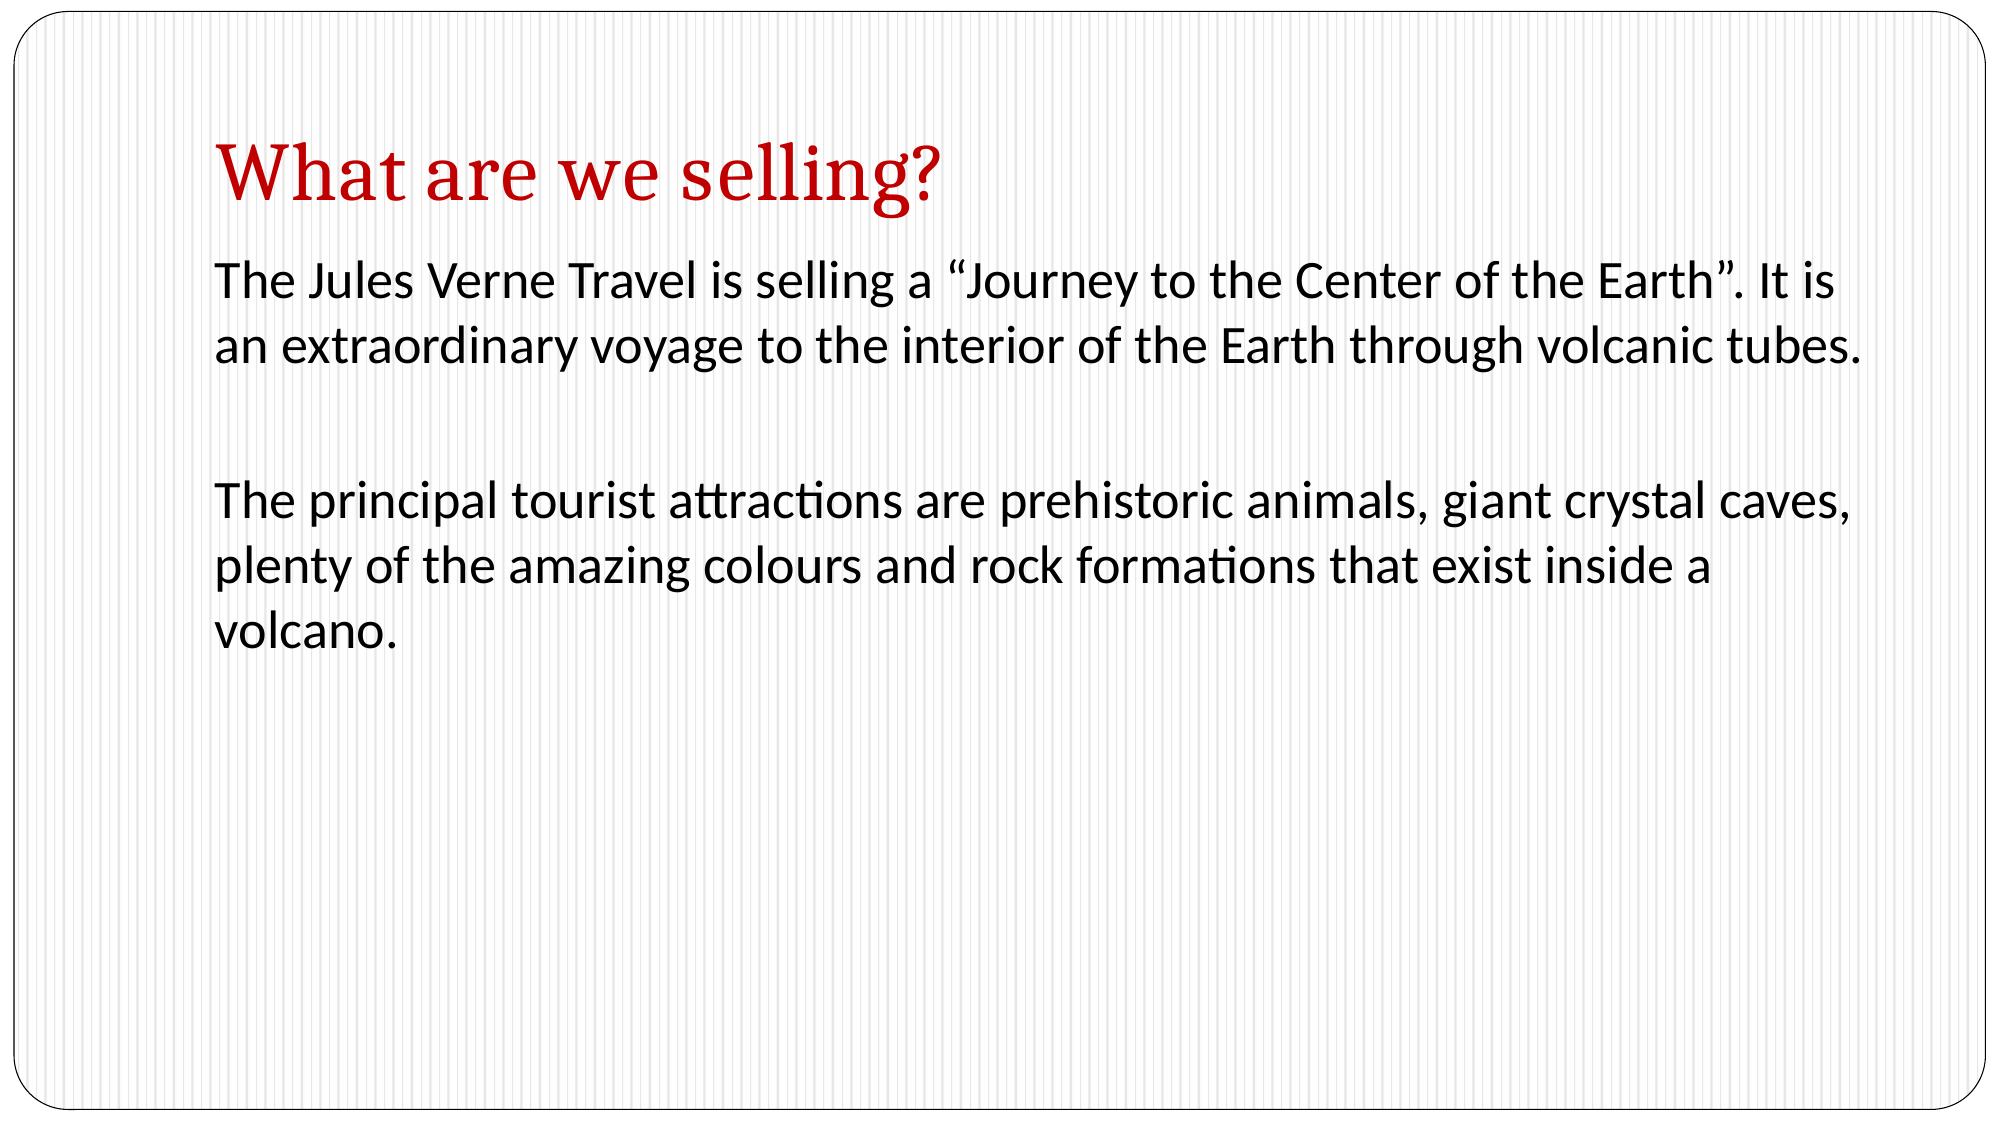

# What are we selling?
The Jules Verne Travel is selling a “Journey to the Center of the Earth”. It is an extraordinary voyage to the interior of the Earth through volcanic tubes.

The principal tourist attractions are prehistoric animals, giant crystal caves, plenty of the amazing colours and rock formations that exist inside a volcano.